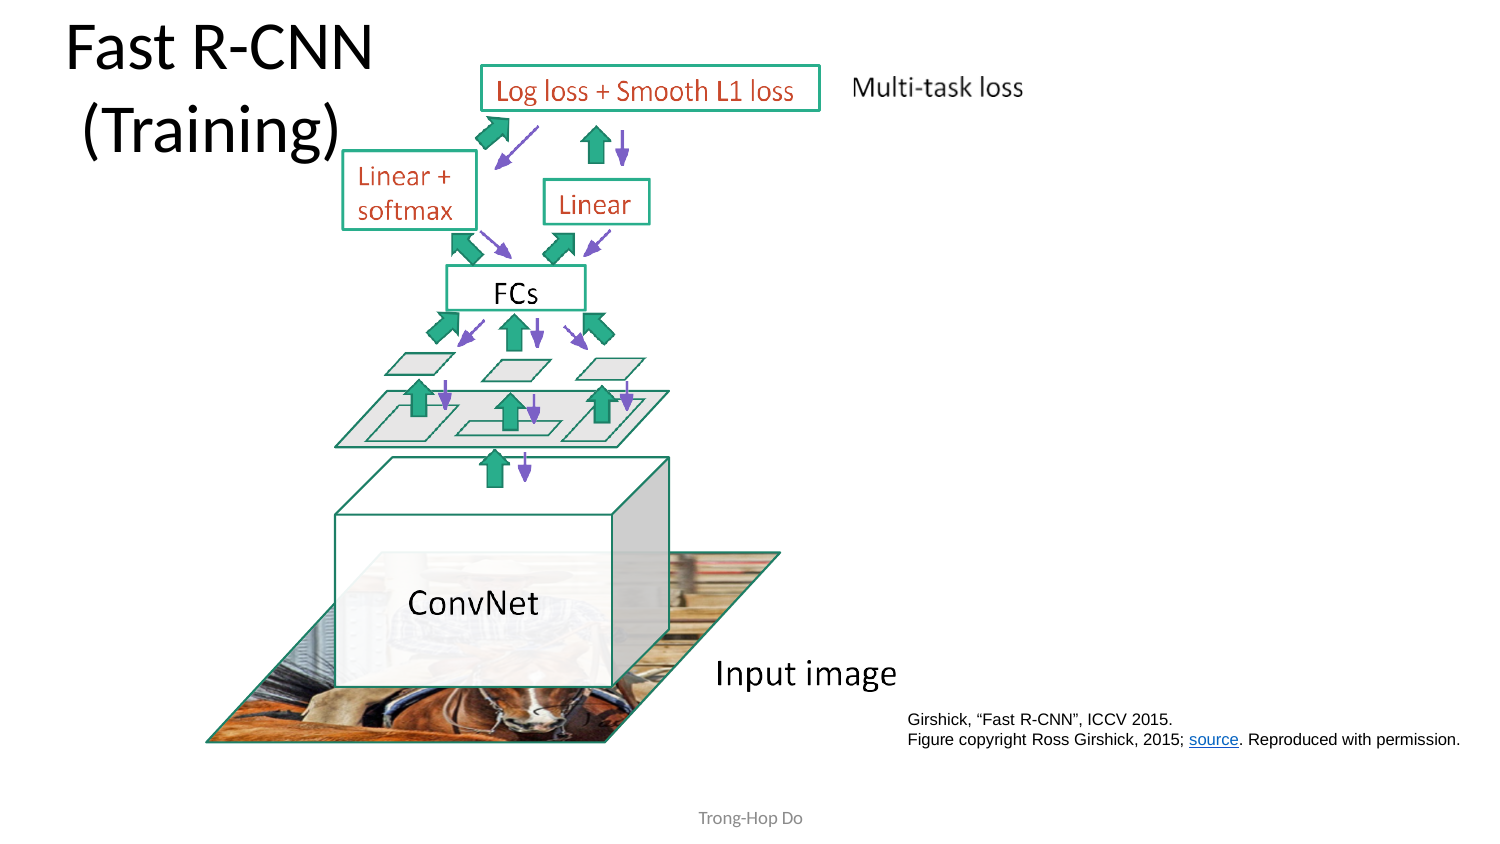

# Fast R-CNN  (Training)

Girshick, “Fast R-CNN”, ICCV 2015.
Figure copyright Ross Girshick, 2015; source. Reproduced with permission.
May 10, 2017
Trong-Hop Do